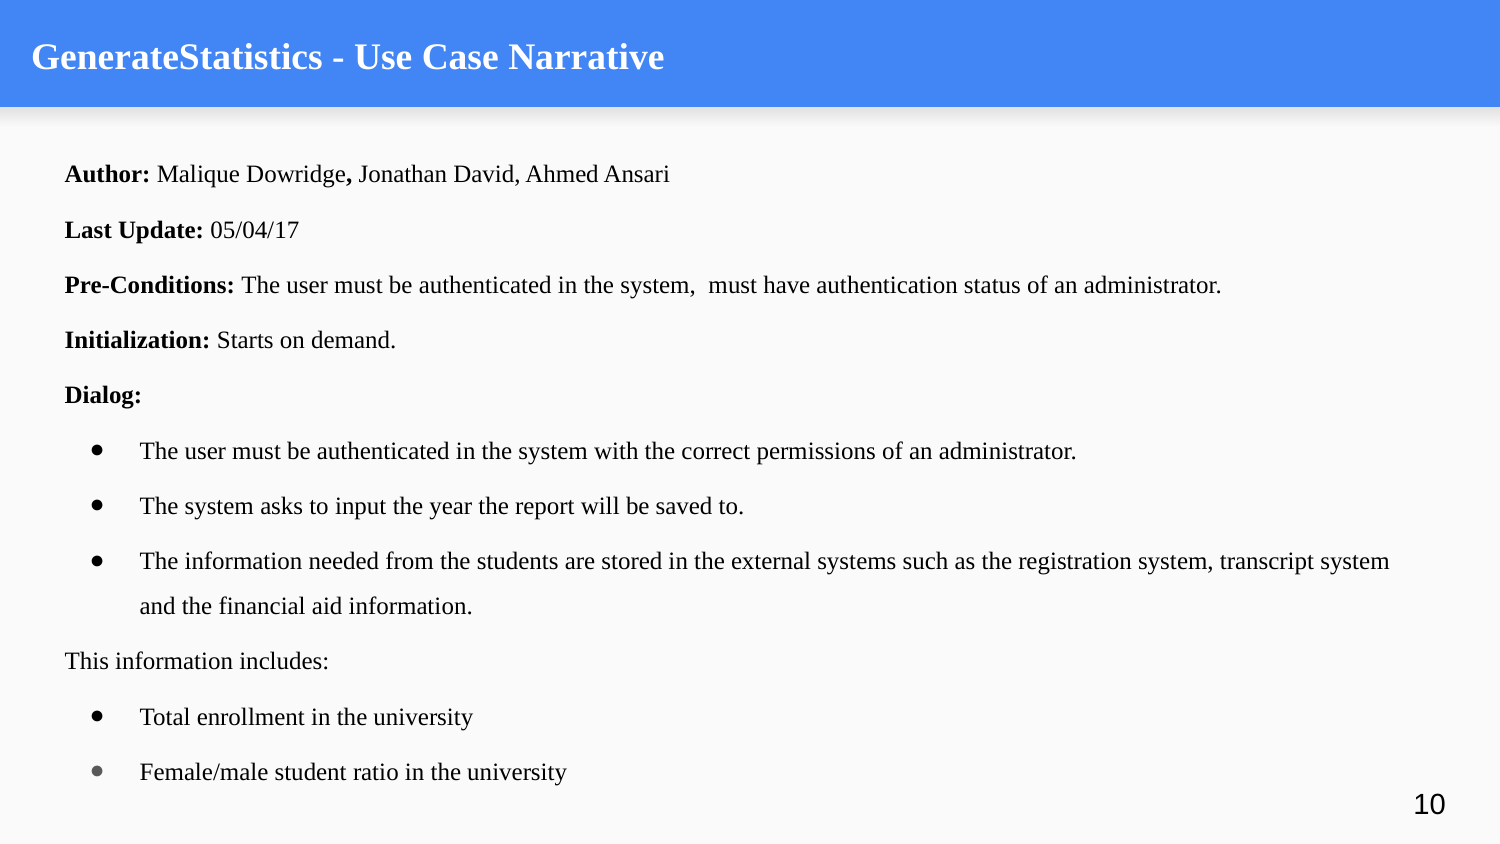

# GenerateStatistics - Use Case Narrative
Author: Malique Dowridge, Jonathan David, Ahmed Ansari
Last Update: 05/04/17
Pre-Conditions: The user must be authenticated in the system,  must have authentication status of an administrator.
Initialization: Starts on demand.
Dialog:
The user must be authenticated in the system with the correct permissions of an administrator.
The system asks to input the year the report will be saved to.
The information needed from the students are stored in the external systems such as the registration system, transcript system and the financial aid information.
This information includes:
Total enrollment in the university
Female/male student ratio in the university

10